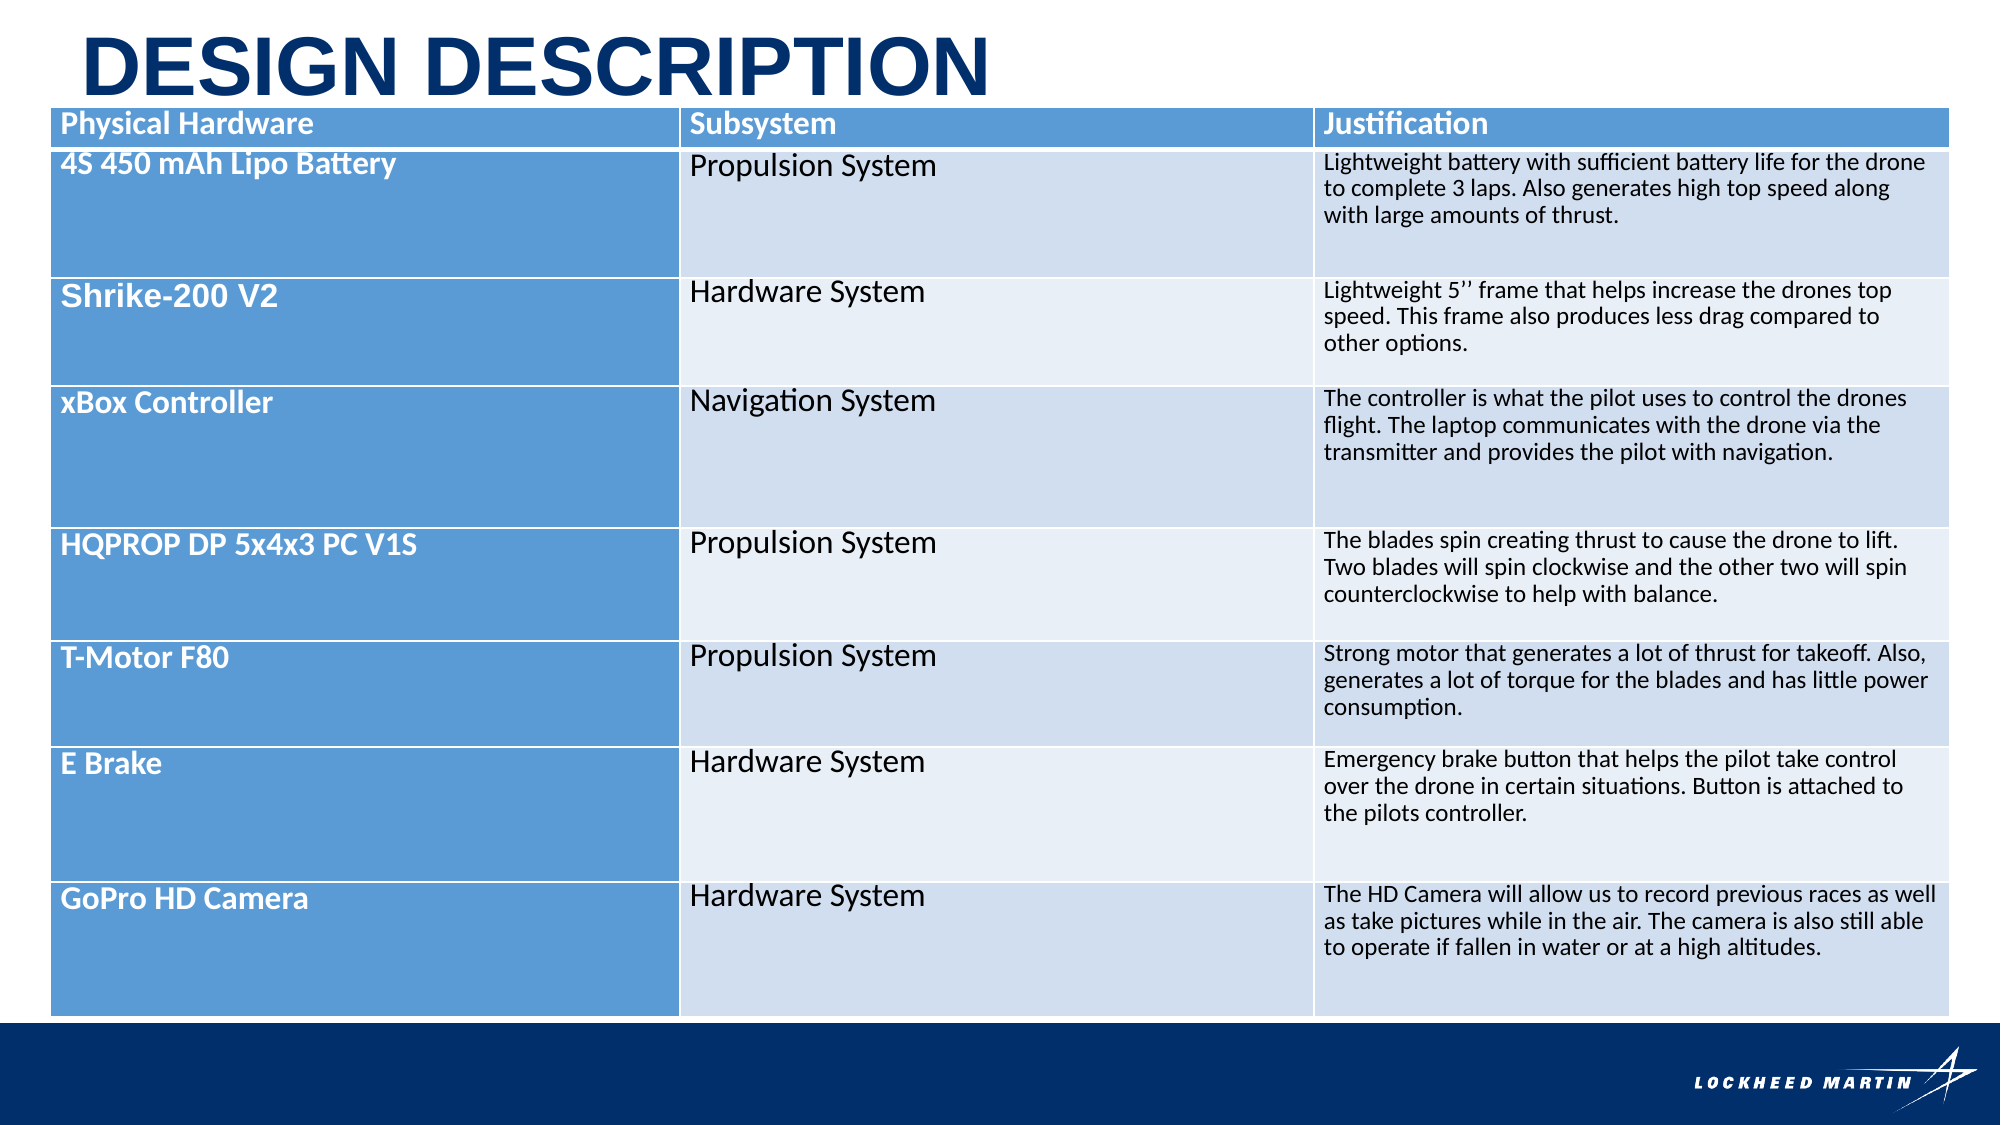

Design Description
| Physical Hardware | Subsystem | Justification |
| --- | --- | --- |
| 4S 450 mAh Lipo Battery | Propulsion System | Lightweight battery with sufficient battery life for the drone to complete 3 laps. Also generates high top speed along with large amounts of thrust. |
| Shrike-200 V2 | Hardware System | Lightweight 5’’ frame that helps increase the drones top speed. This frame also produces less drag compared to other options. |
| xBox Controller | Navigation System | The controller is what the pilot uses to control the drones flight. The laptop communicates with the drone via the transmitter and provides the pilot with navigation. |
| HQPROP DP 5x4x3 PC V1S | Propulsion System | The blades spin creating thrust to cause the drone to lift. Two blades will spin clockwise and the other two will spin counterclockwise to help with balance. |
| T-Motor F80 | Propulsion System | Strong motor that generates a lot of thrust for takeoff. Also, generates a lot of torque for the blades and has little power consumption. |
| E Brake | Hardware System | Emergency brake button that helps the pilot take control over the drone in certain situations. Button is attached to the pilots controller. |
| GoPro HD Camera | Hardware System | The HD Camera will allow us to record previous races as well as take pictures while in the air. The camera is also still able to operate if fallen in water or at a high altitudes. |